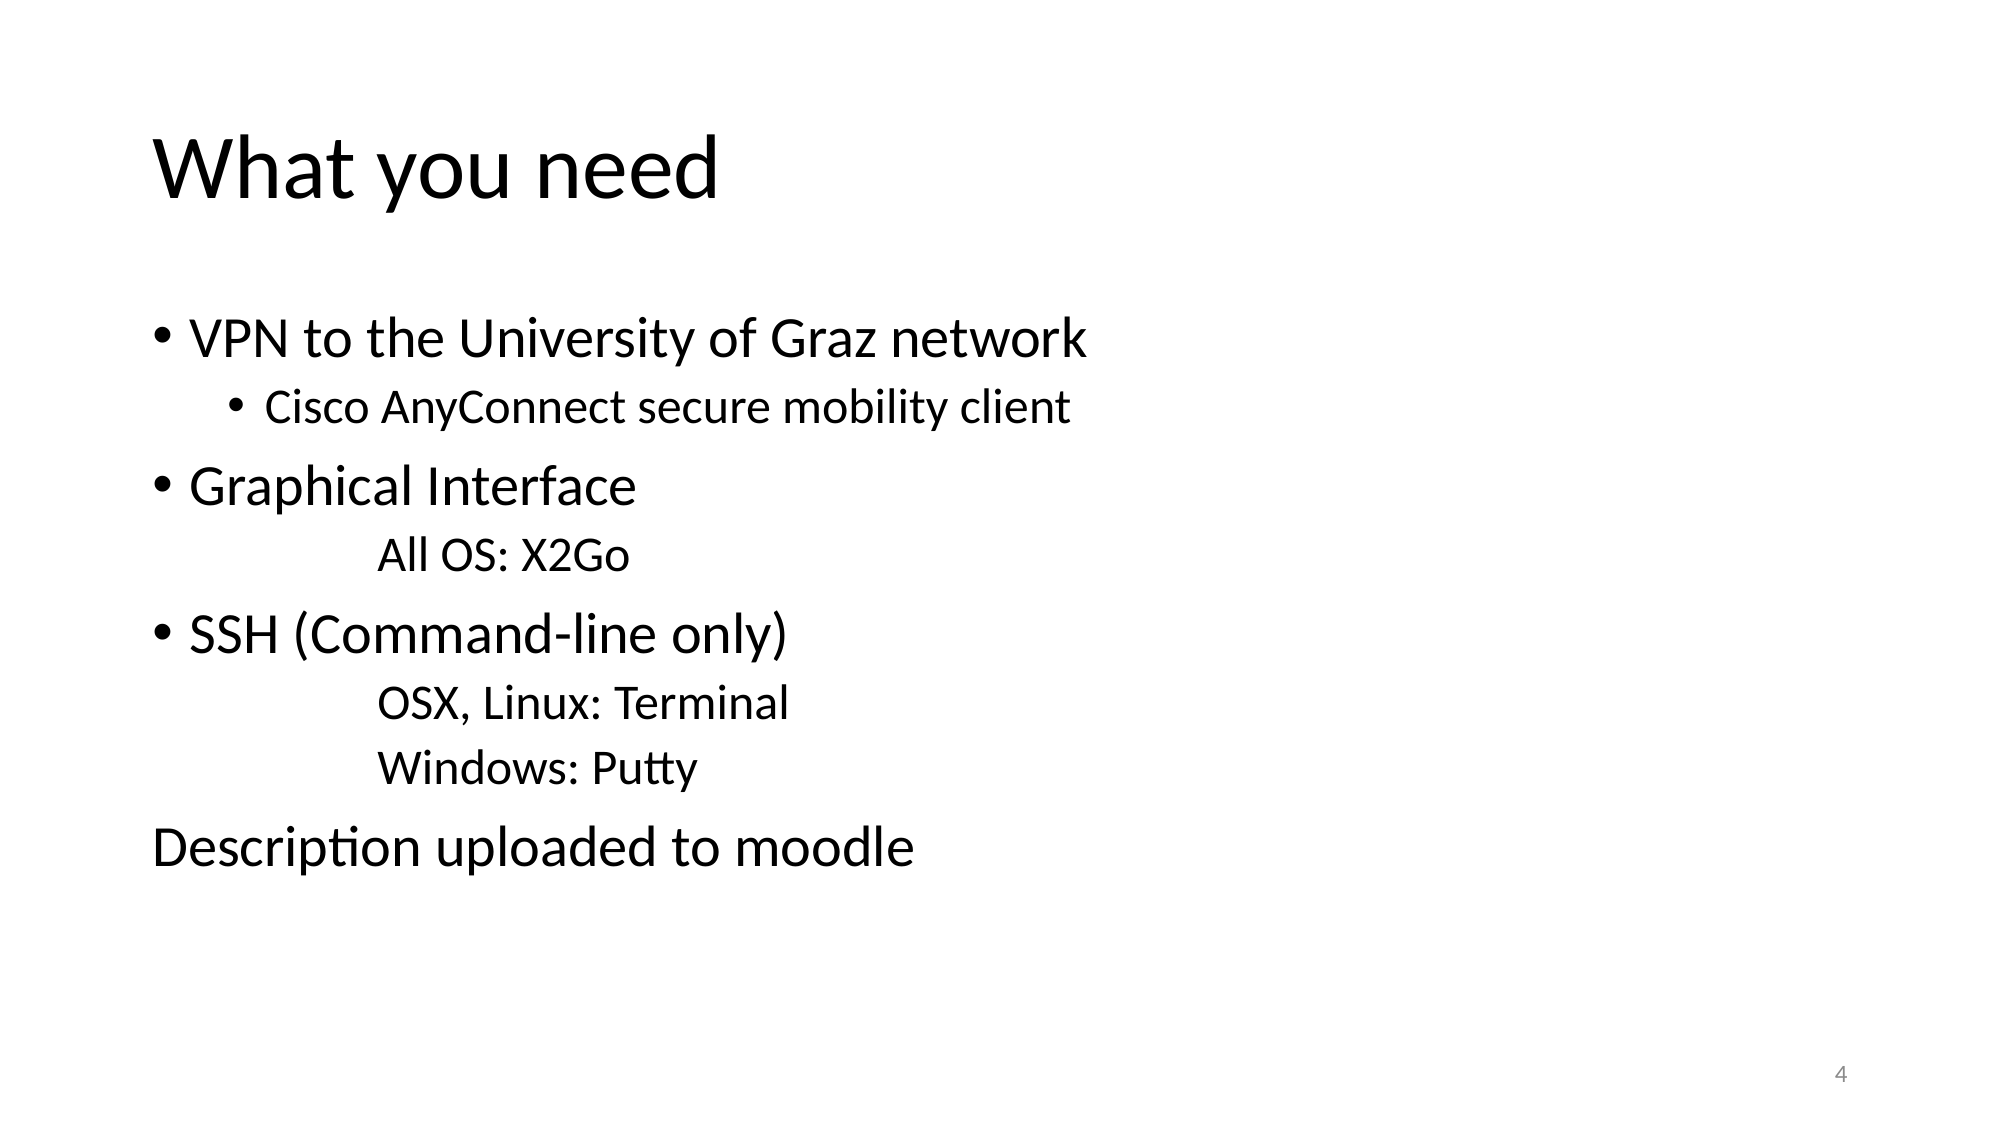

# What you need
VPN to the University of Graz network
Cisco AnyConnect secure mobility client
Graphical Interface
	All OS: X2Go
SSH (Command-line only)
	OSX, Linux: Terminal
	Windows: Putty
Description uploaded to moodle

4